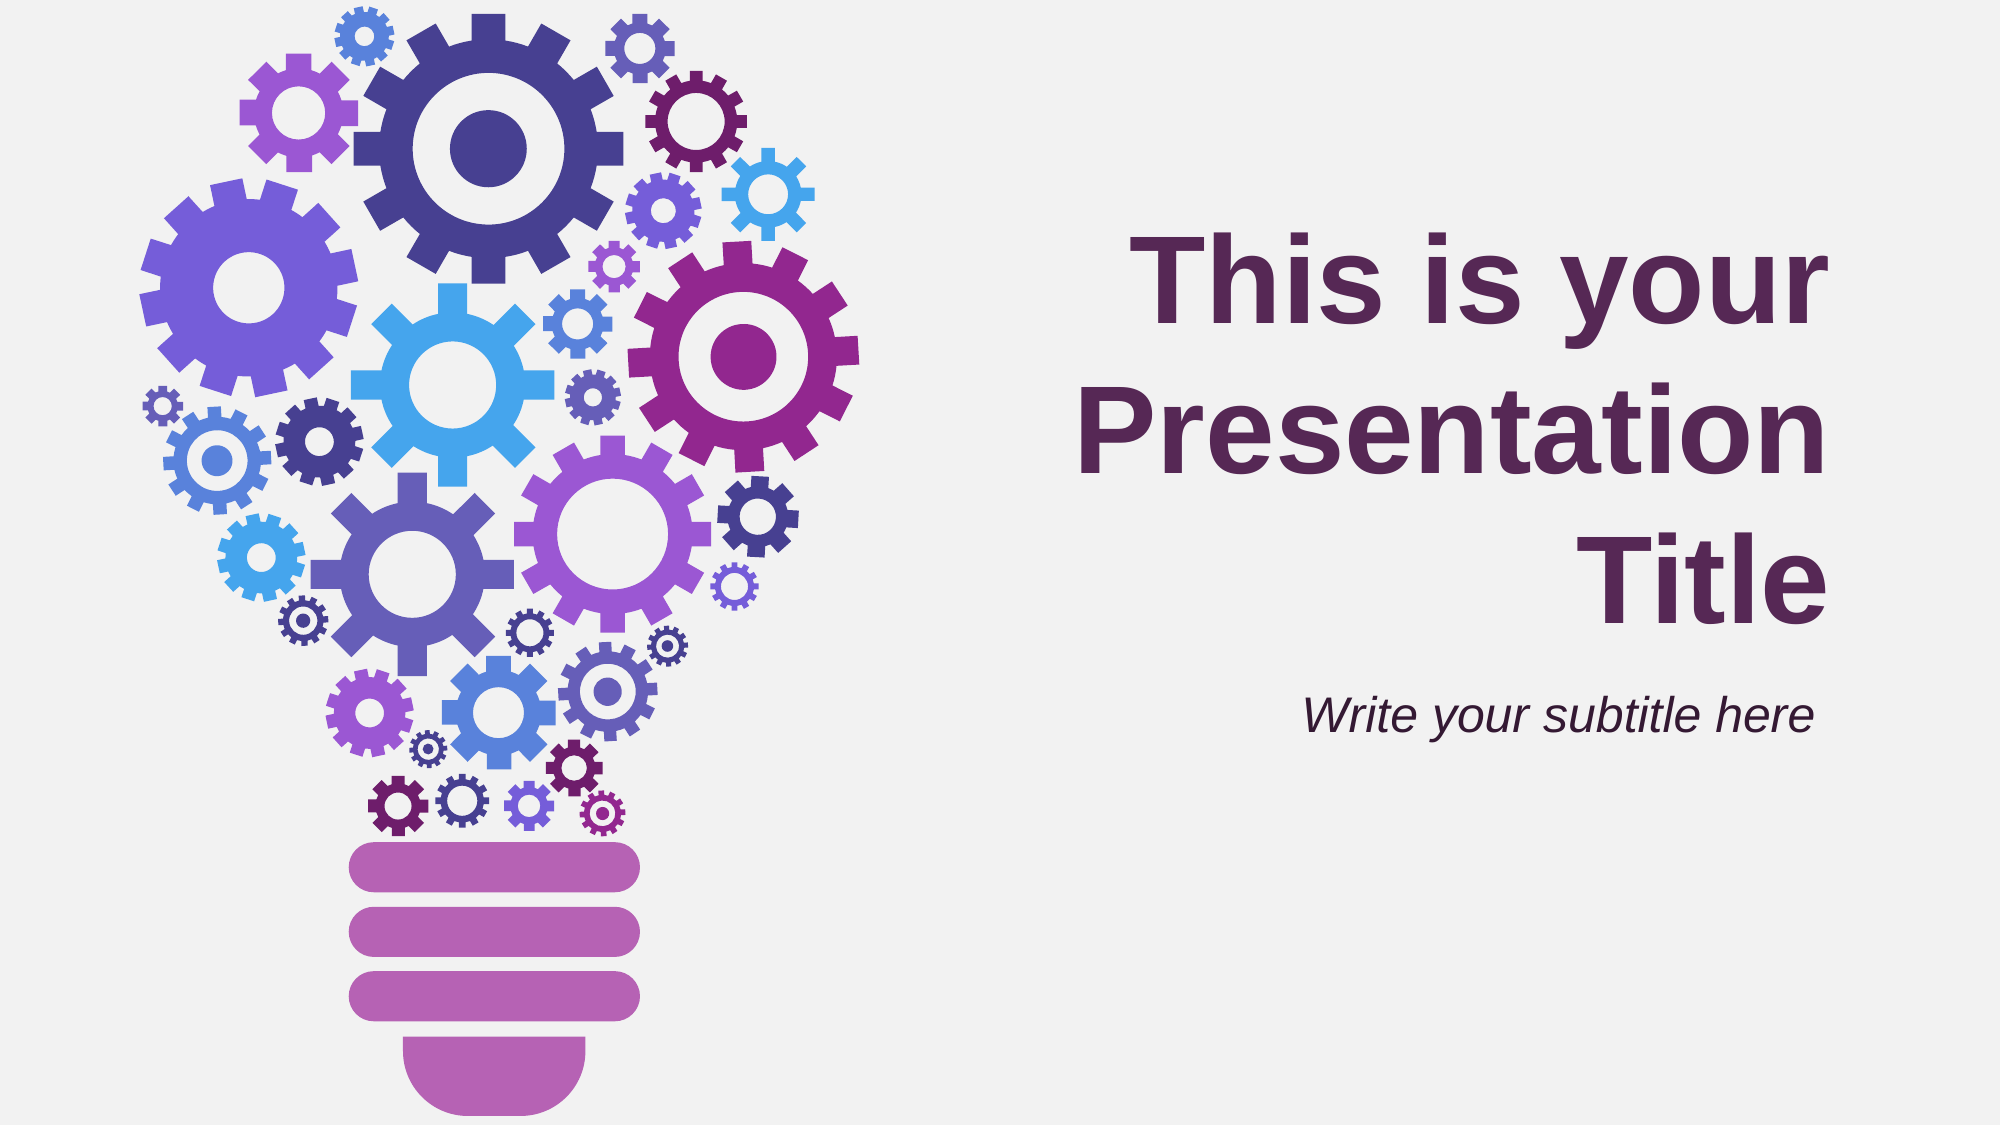

This is your Presentation Title
Write your subtitle here